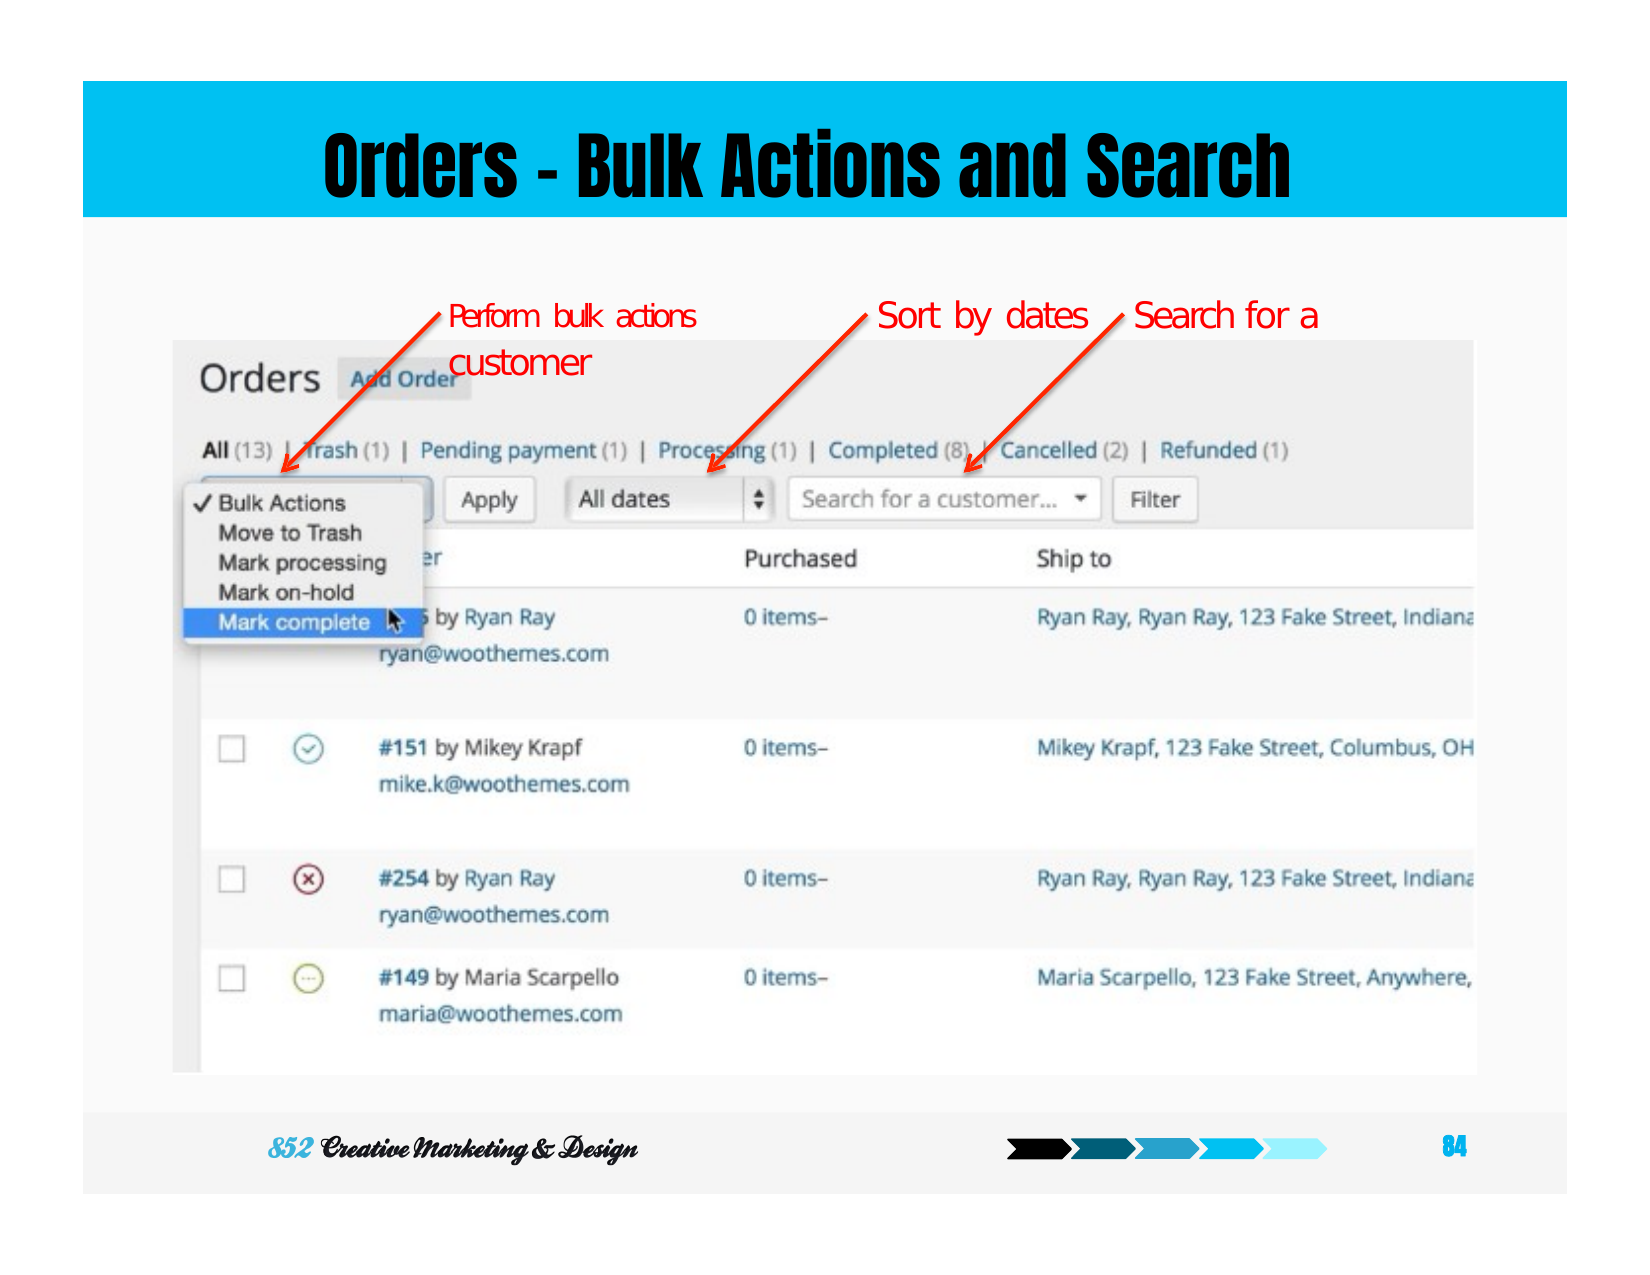

Orders – Bulk Actions and Search
Perform bulk actions	Sort by dates	Search for a customer

84